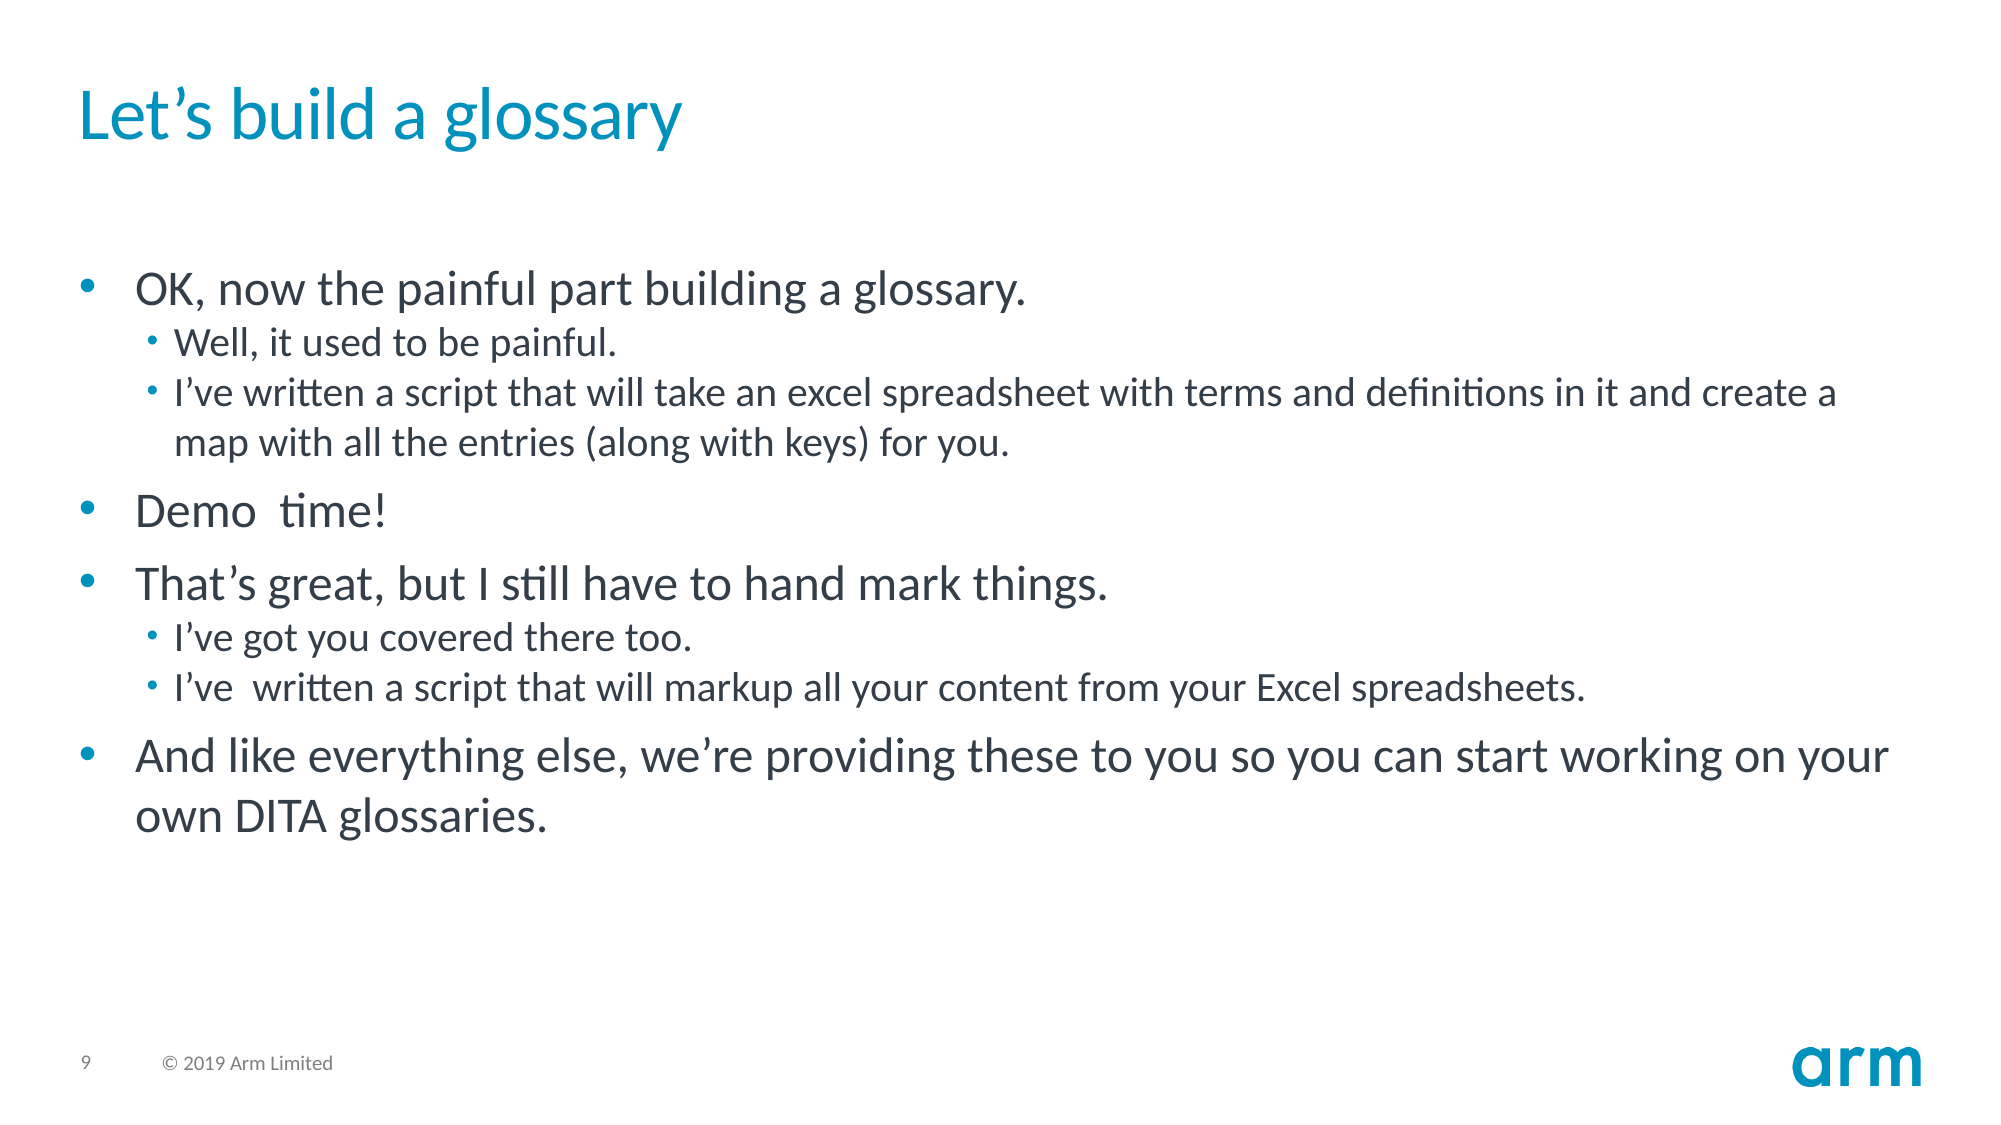

# Let’s build a glossary

OK, now the painful part building a glossary.
Well, it used to be painful.
I’ve written a script that will take an excel spreadsheet with terms and definitions in it and create a map with all the entries (along with keys) for you.
Demo  time!
That’s great, but I still have to hand mark things.
I’ve got you covered there too.
I’ve  written a script that will markup all your content from your Excel spreadsheets.
And like everything else, we’re providing these to you so you can start working on your own DITA glossaries.